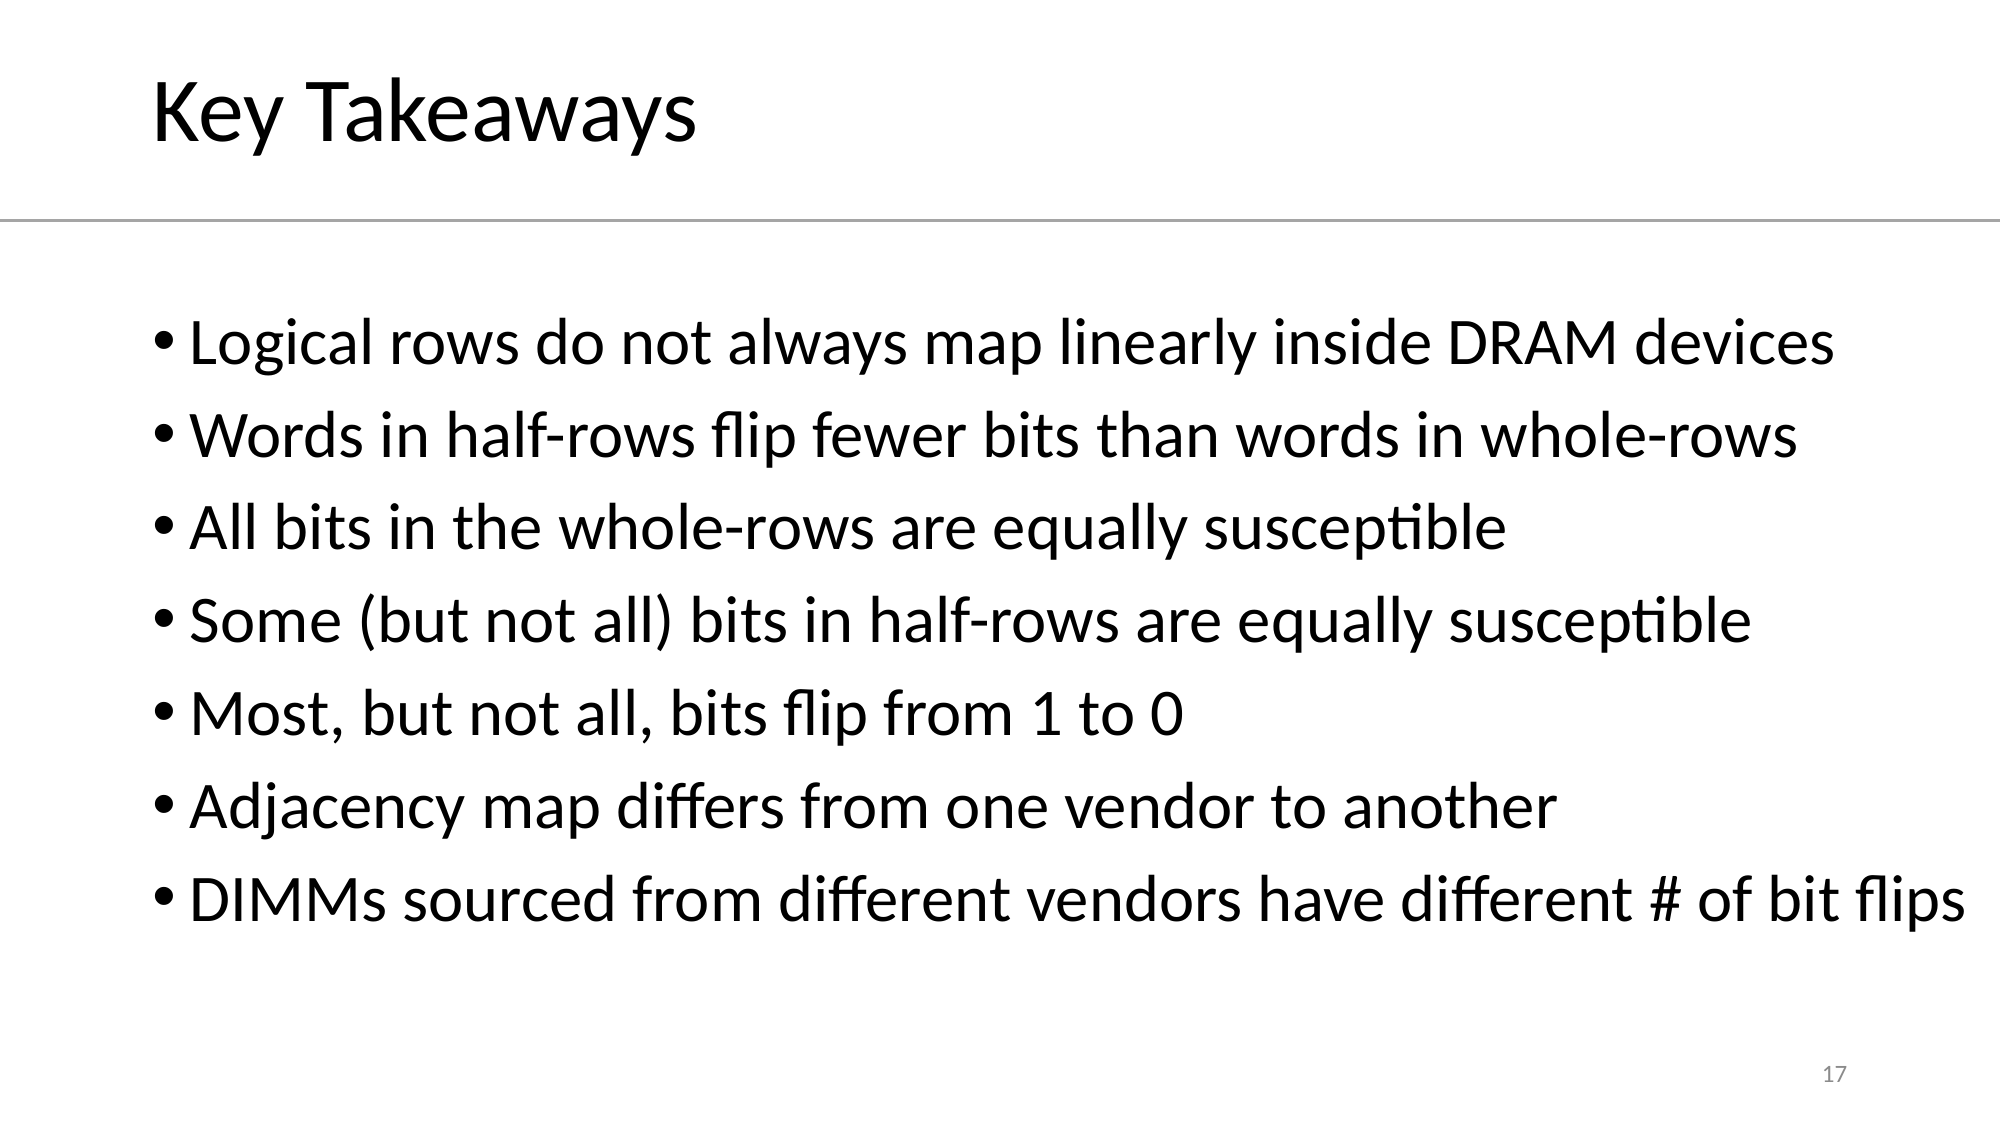

# Key Takeaways
Logical rows do not always map linearly inside DRAM devices
Words in half-rows flip fewer bits than words in whole-rows
All bits in the whole-rows are equally susceptible
Some (but not all) bits in half-rows are equally susceptible
Most, but not all, bits flip from 1 to 0
Adjacency map differs from one vendor to another
DIMMs sourced from different vendors have different # of bit flips
17